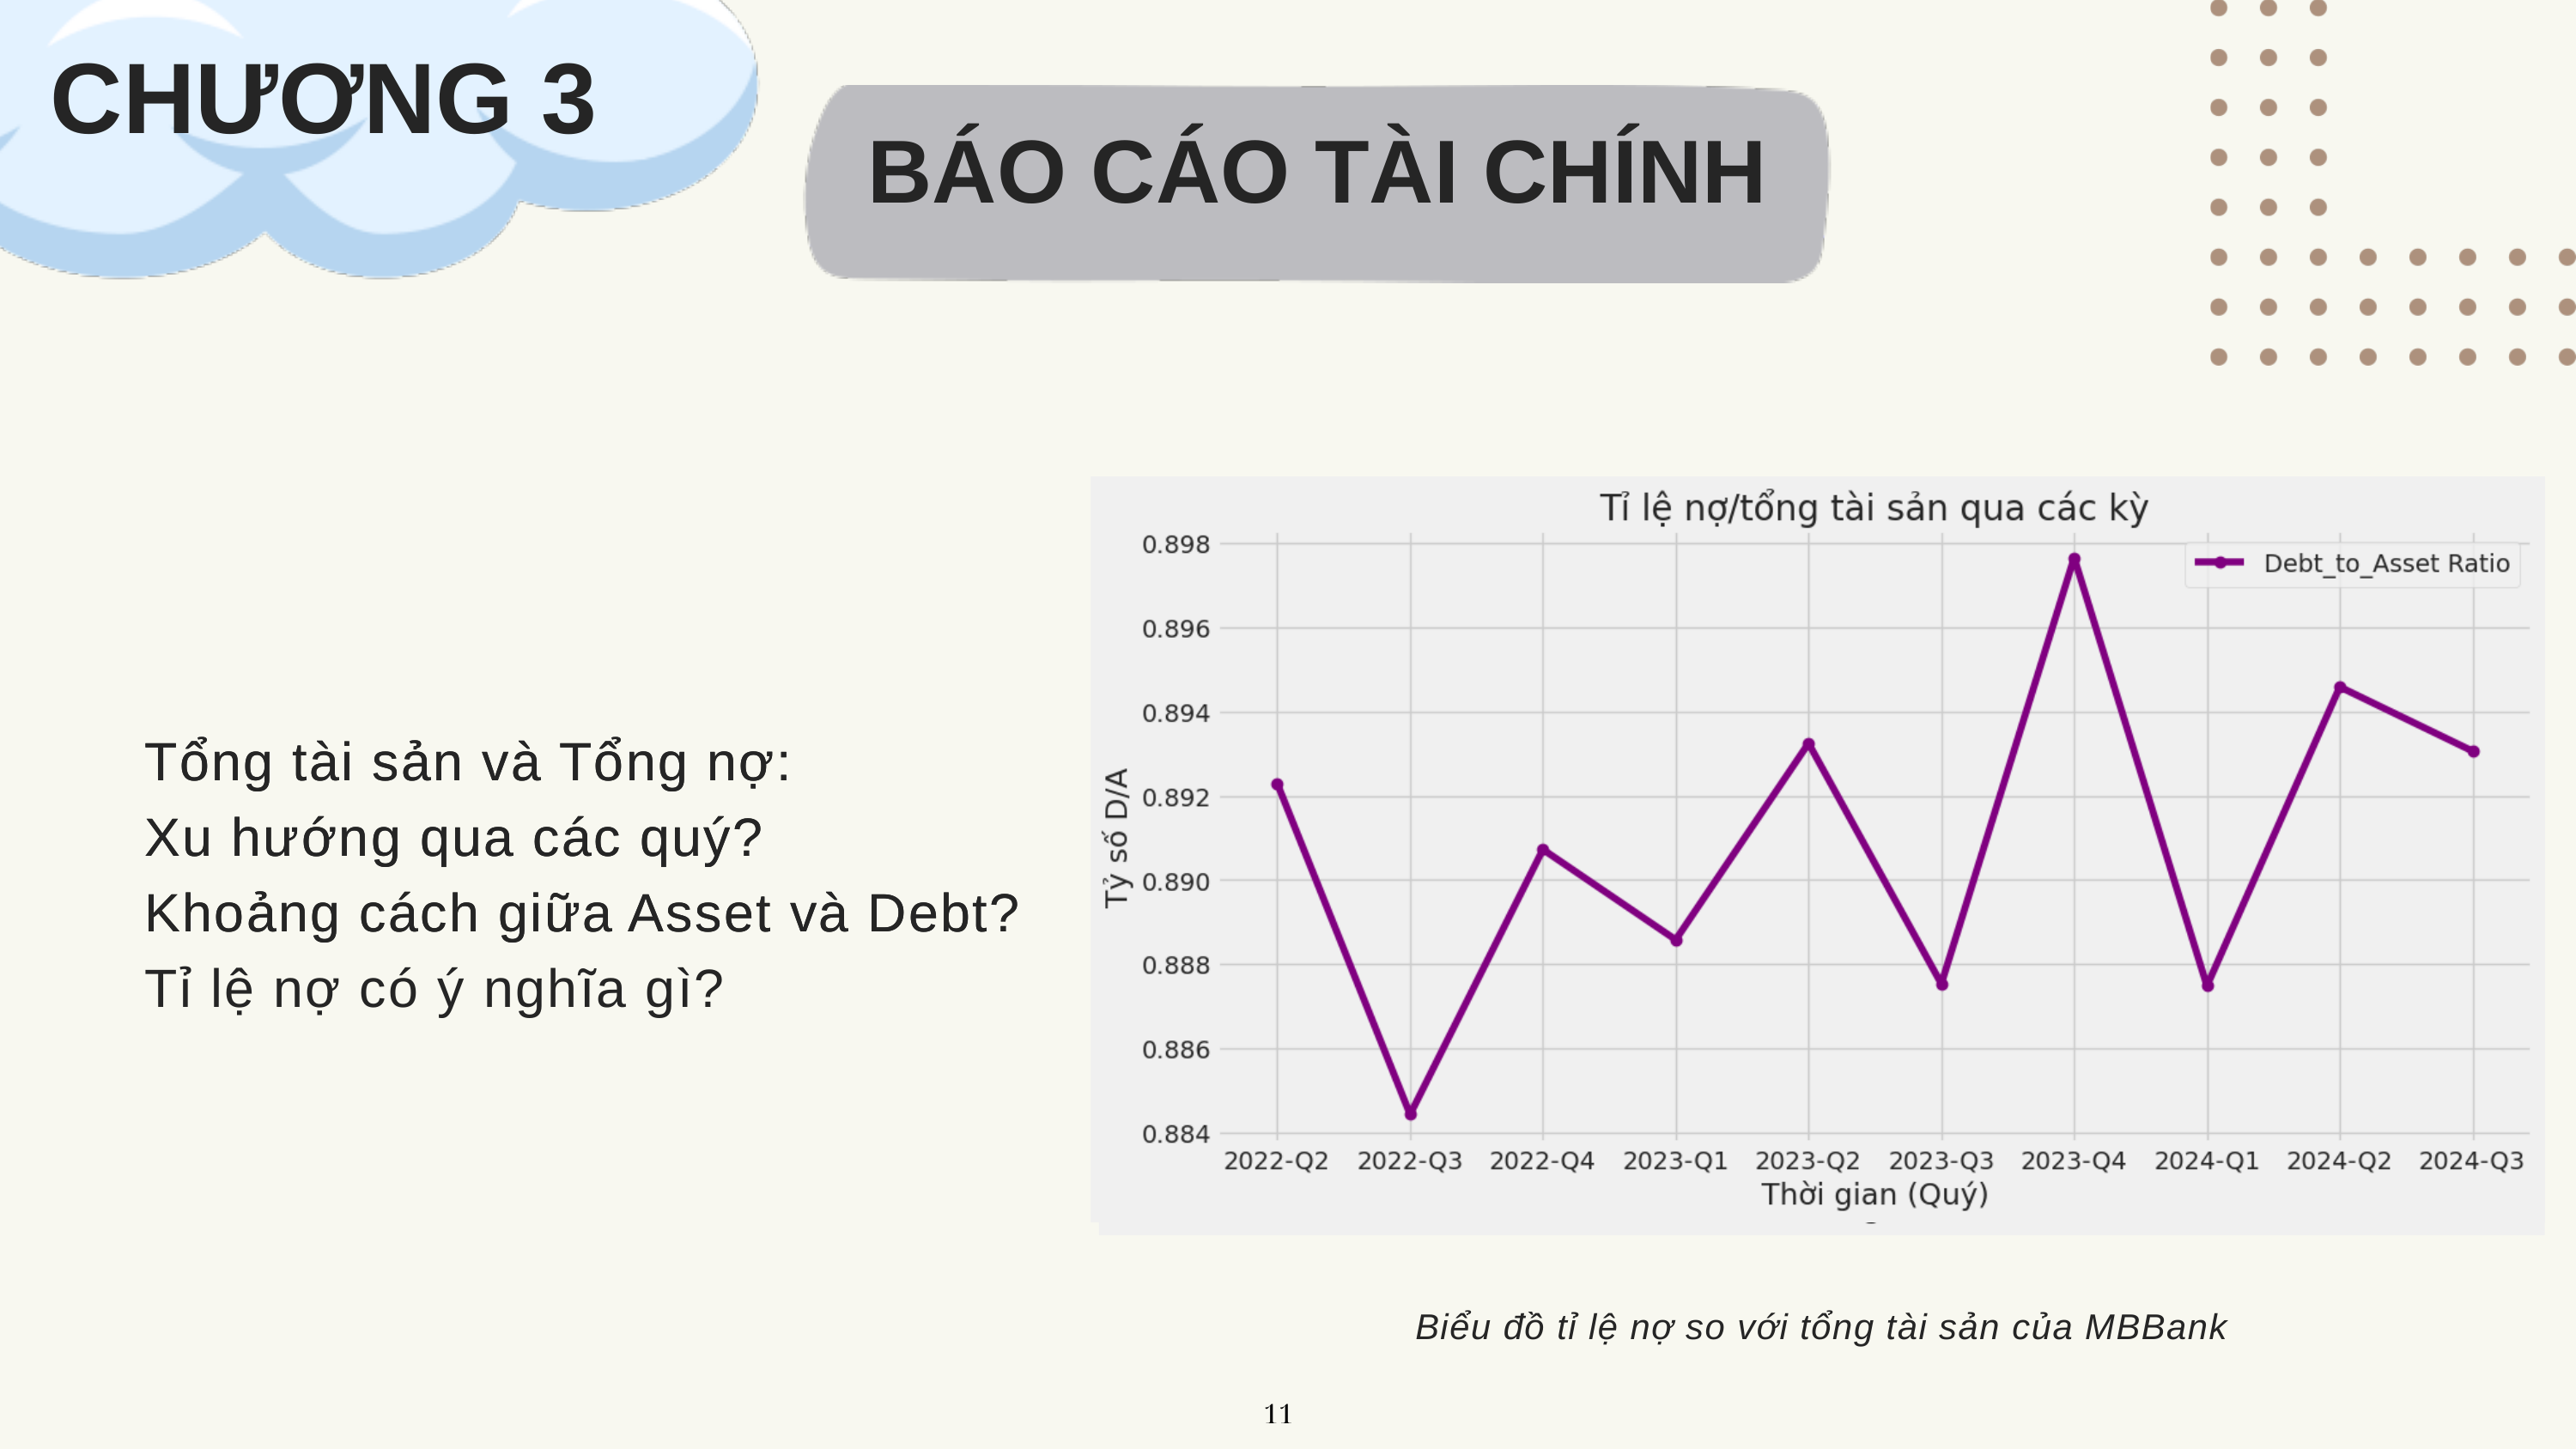

CHƯƠNG 3

BÁO CÁO TÀI CHÍNH
CHƯƠNG 3

Tổng tài sản và Tổng nợ:
Xu hướng qua các quý?
Khoảng cách giữa Asset và Debt?
Tổng tài sản và Tổng nợ:
Xu hướng qua các quý?
Khoảng cách giữa Asset và Debt?
Tỉ lệ nợ có ý nghĩa gì?
Biểu đồ tỉ lệ nợ so với tổng tài sản của MBBank
11